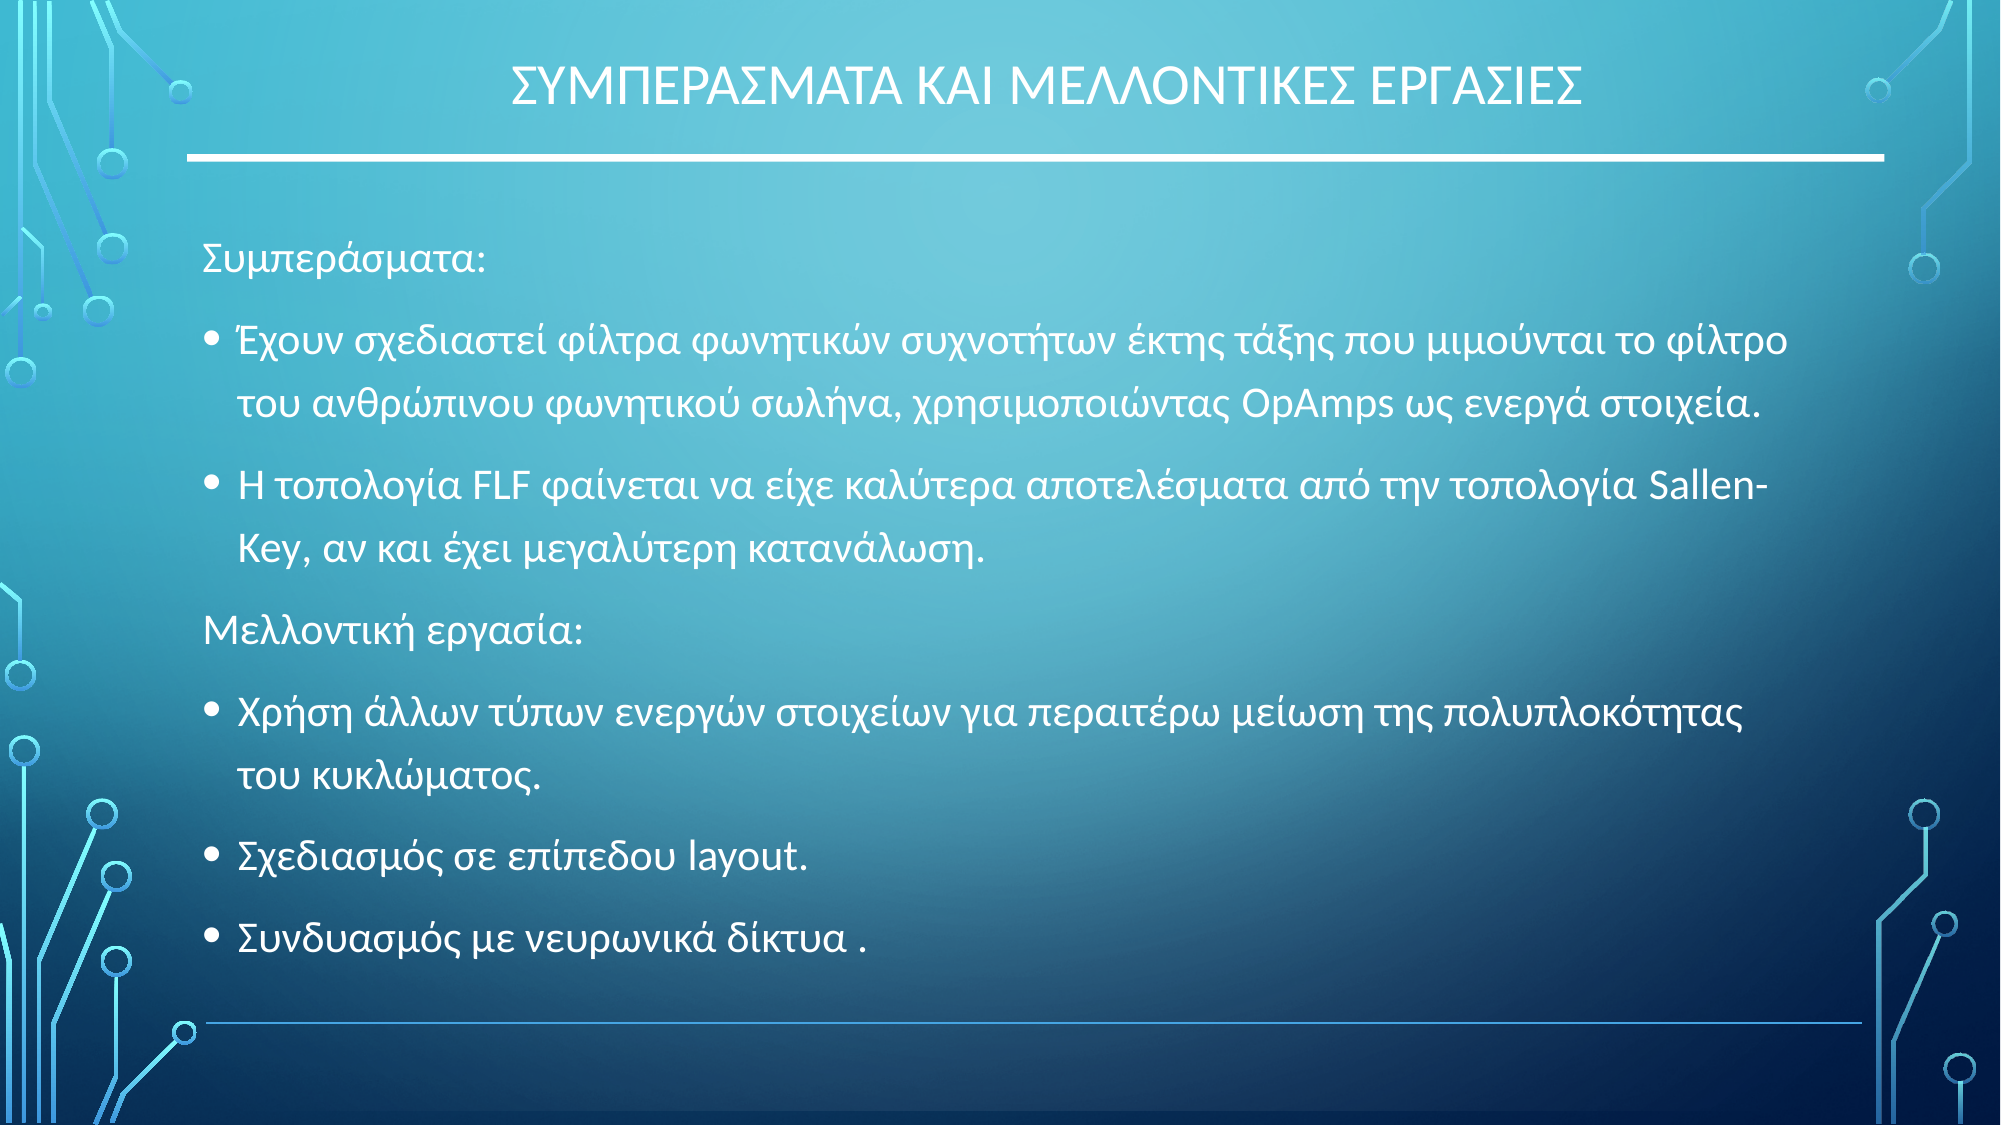

Συμπεράσματα και μελλοντικές εργασίες

Συμπεράσματα:
Έχουν σχεδιαστεί φίλτρα φωνητικών συχνοτήτων έκτης τάξης που μιμούνται το φίλτρο του ανθρώπινου φωνητικού σωλήνα, χρησιμοποιώντας OpAmps ως ενεργά στοιχεία.
H τοπολογία FLF φαίνεται να είχε καλύτερα αποτελέσματα από την τοπολογία Sallen-Key, αν και έχει μεγαλύτερη κατανάλωση.
Μελλοντική εργασία:
Χρήση άλλων τύπων ενεργών στοιχείων για περαιτέρω μείωση της πολυπλοκότητας του κυκλώματος.
Σχεδιασμός σε επίπεδου layout.
Συνδυασμός με νευρωνικά δίκτυα .